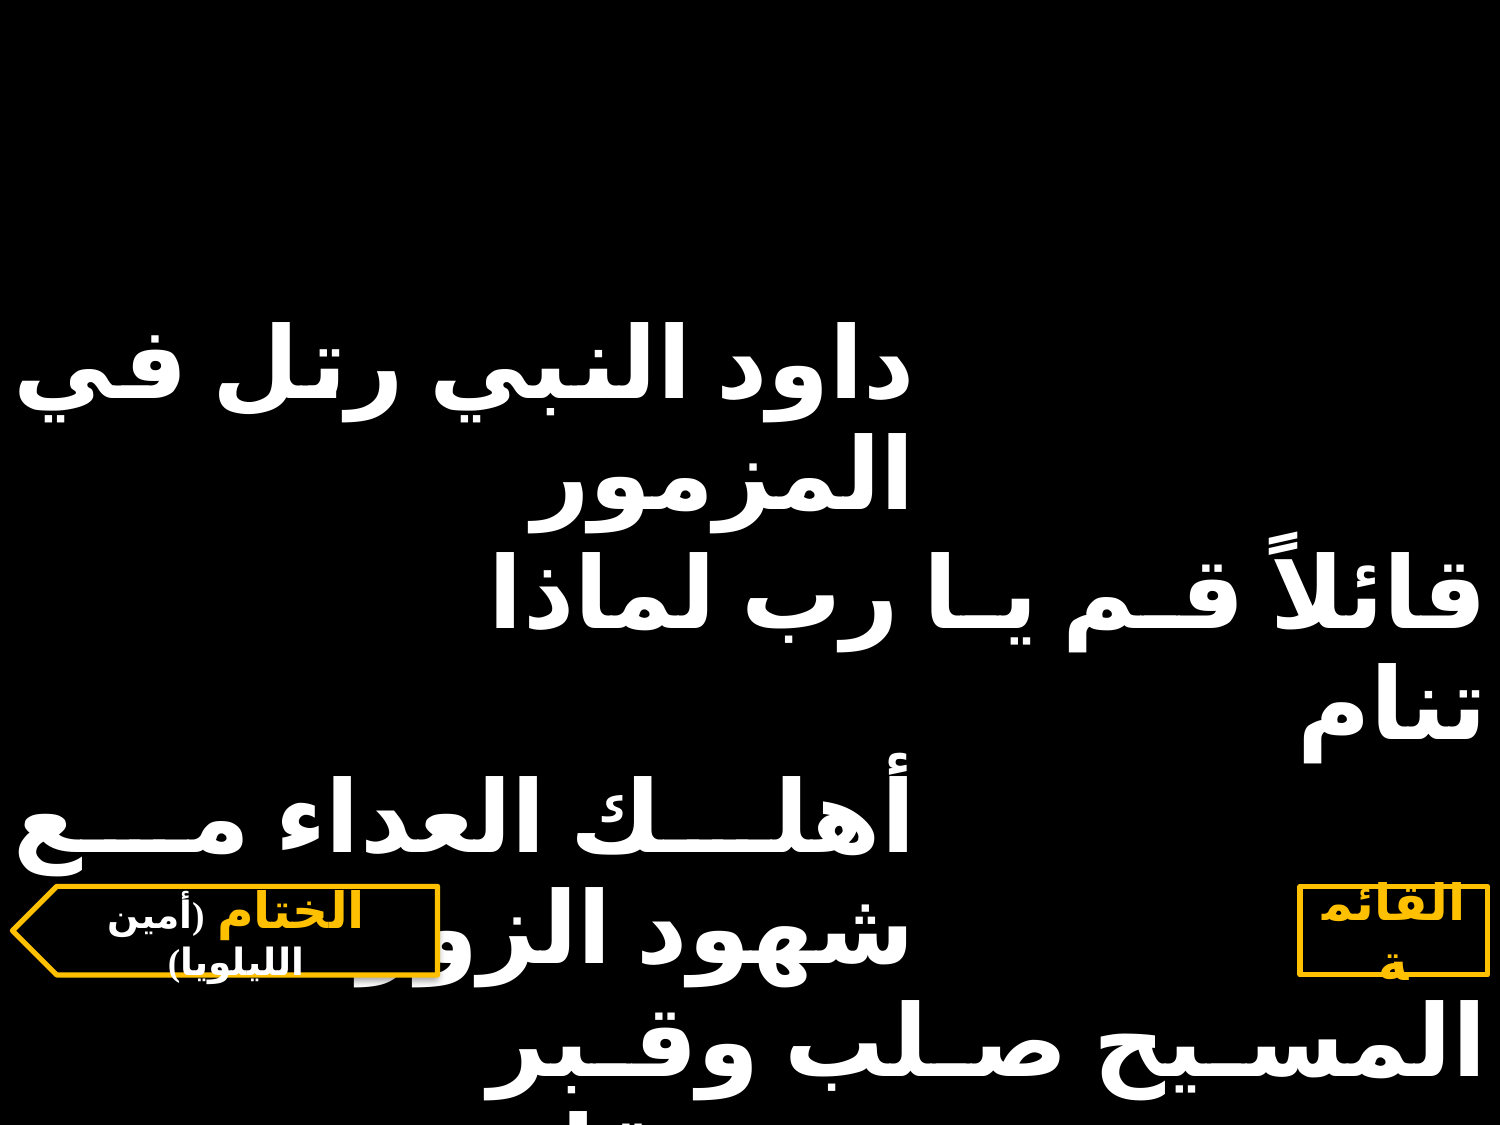

| داود النبي رتل في المزمور |  |  |
| --- | --- | --- |
|  | قائلاً قم يا رب لماذا تنام |  |
| أهلك العداء مع شهود الزور |  |  |
|  | المسيح صلب وقبر ثم قام |  |
الختام (أمين الليلويا)
القائمة